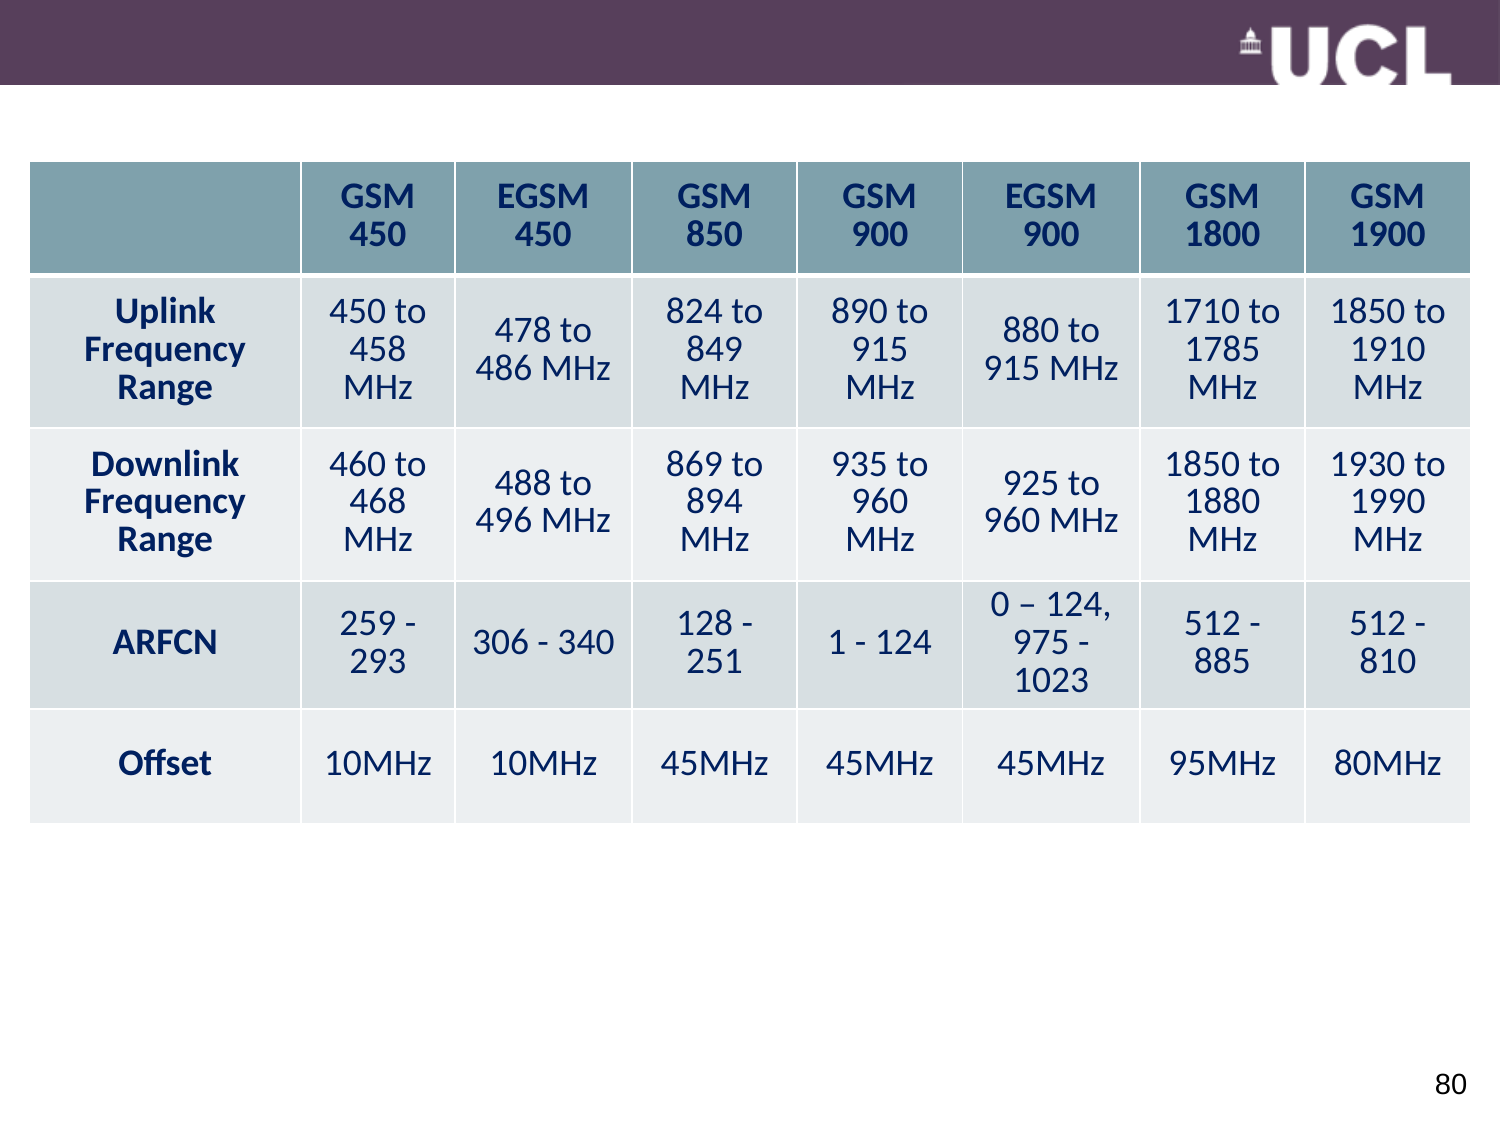

# ARFCN for various GSM standards
|  | GSM 450 | EGSM 450 | GSM 850 | GSM 900 | EGSM 900 | GSM 1800 | GSM 1900 |
| --- | --- | --- | --- | --- | --- | --- | --- |
| Uplink Frequency Range | 450 to 458 MHz | 478 to 486 MHz | 824 to 849 MHz | 890 to 915 MHz | 880 to 915 MHz | 1710 to 1785 MHz | 1850 to 1910 MHz |
| Downlink Frequency Range | 460 to 468 MHz | 488 to 496 MHz | 869 to 894 MHz | 935 to 960 MHz | 925 to 960 MHz | 1850 to 1880 MHz | 1930 to 1990 MHz |
| ARFCN | 259 - 293 | 306 - 340 | 128 - 251 | 1 - 124 | 0 – 124, 975 - 1023 | 512 - 885 | 512 - 810 |
| Offset | 10MHz | 10MHz | 45MHz | 45MHz | 45MHz | 95MHz | 80MHz |
80